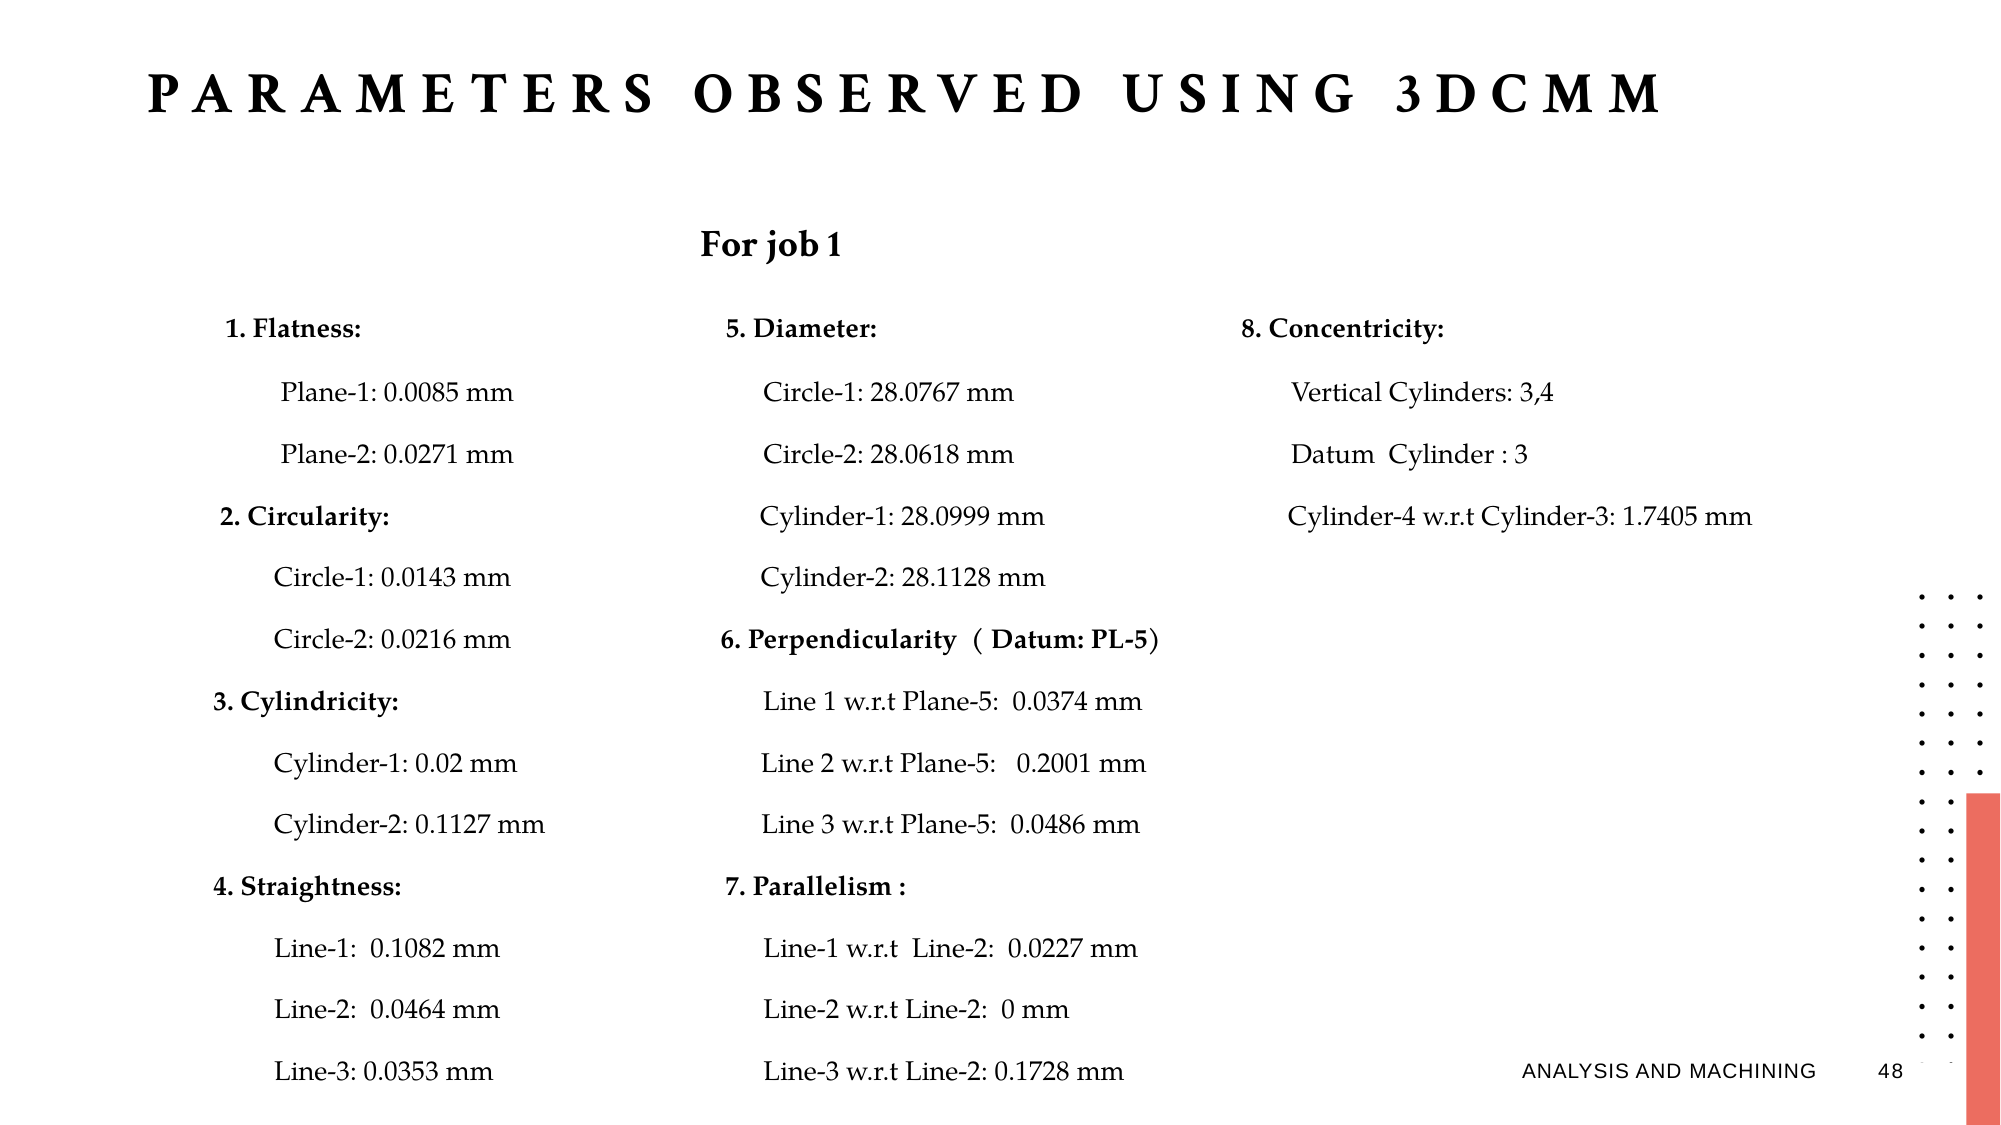

# Parameters observed using 3DCMM
                                                     For job 1
   1. Flatness:                                                      5. Diameter:                                                      8. Concentricity:
            Plane-1: 0.0085 mm                                     Circle-1: 28.0767 mm                                         Vertical Cylinders: 3,4
            Plane-2: 0.0271 mm                                     Circle-2: 28.0618 mm                                         Datum  Cylinder : 3
   2. Circularity:                                                       Cylinder-1: 28.0999 mm                                    Cylinder-4 w.r.t Cylinder-3: 1.7405 mm
           Circle-1: 0.0143 mm                                     Cylinder-2: 28.1128 mm
           Circle-2: 0.0216 mm                               6. Perpendicularity  ( Datum: PL-5)
  3. Cylindricity:                                                      Line 1 w.r.t Plane-5:  0.0374 mm
           Cylinder-1: 0.02 mm                                    Line 2 w.r.t Plane-5:   0.2001 mm
           Cylinder-2: 0.1127 mm                                Line 3 w.r.t Plane-5:  0.0486 mm
  4. Straightness:                                                7. Parallelism :
           Line-1:  0.1082 mm                                       Line-1 w.r.t  Line-2:  0.0227 mm
           Line-2:  0.0464 mm                                       Line-2 w.r.t Line-2:  0 mm
           Line-3: 0.0353 mm                                        Line-3 w.r.t Line-2: 0.1728 mm

ANALYSIS AND MACHINING
48